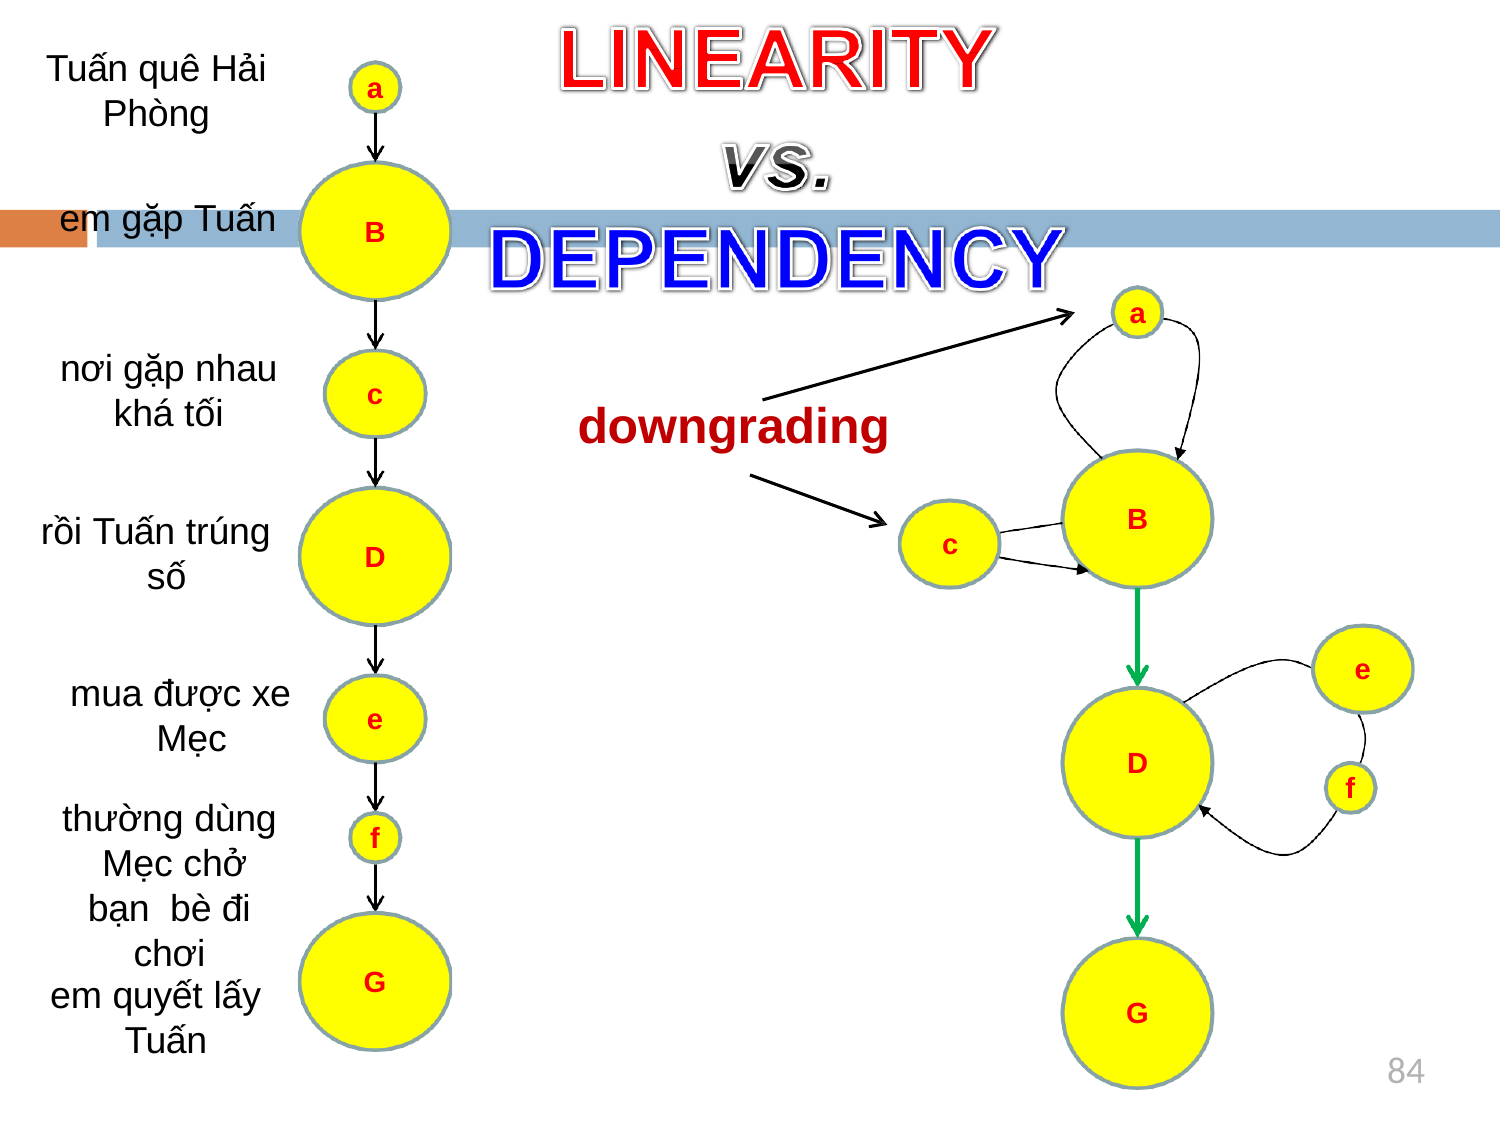

Tuấn quê Hải
Phòng

a

em gặp Tuấn
B

a

nơi gặp nhau
khá tối
c
downgrading

B
rồi Tuấn trúng  số
c
D
e
mua được xe  Mẹc
e
D
f
thường dùng  Mẹc chở bạn  bè đi chơi
f
G
em quyết lấy  Tuấn
G
84